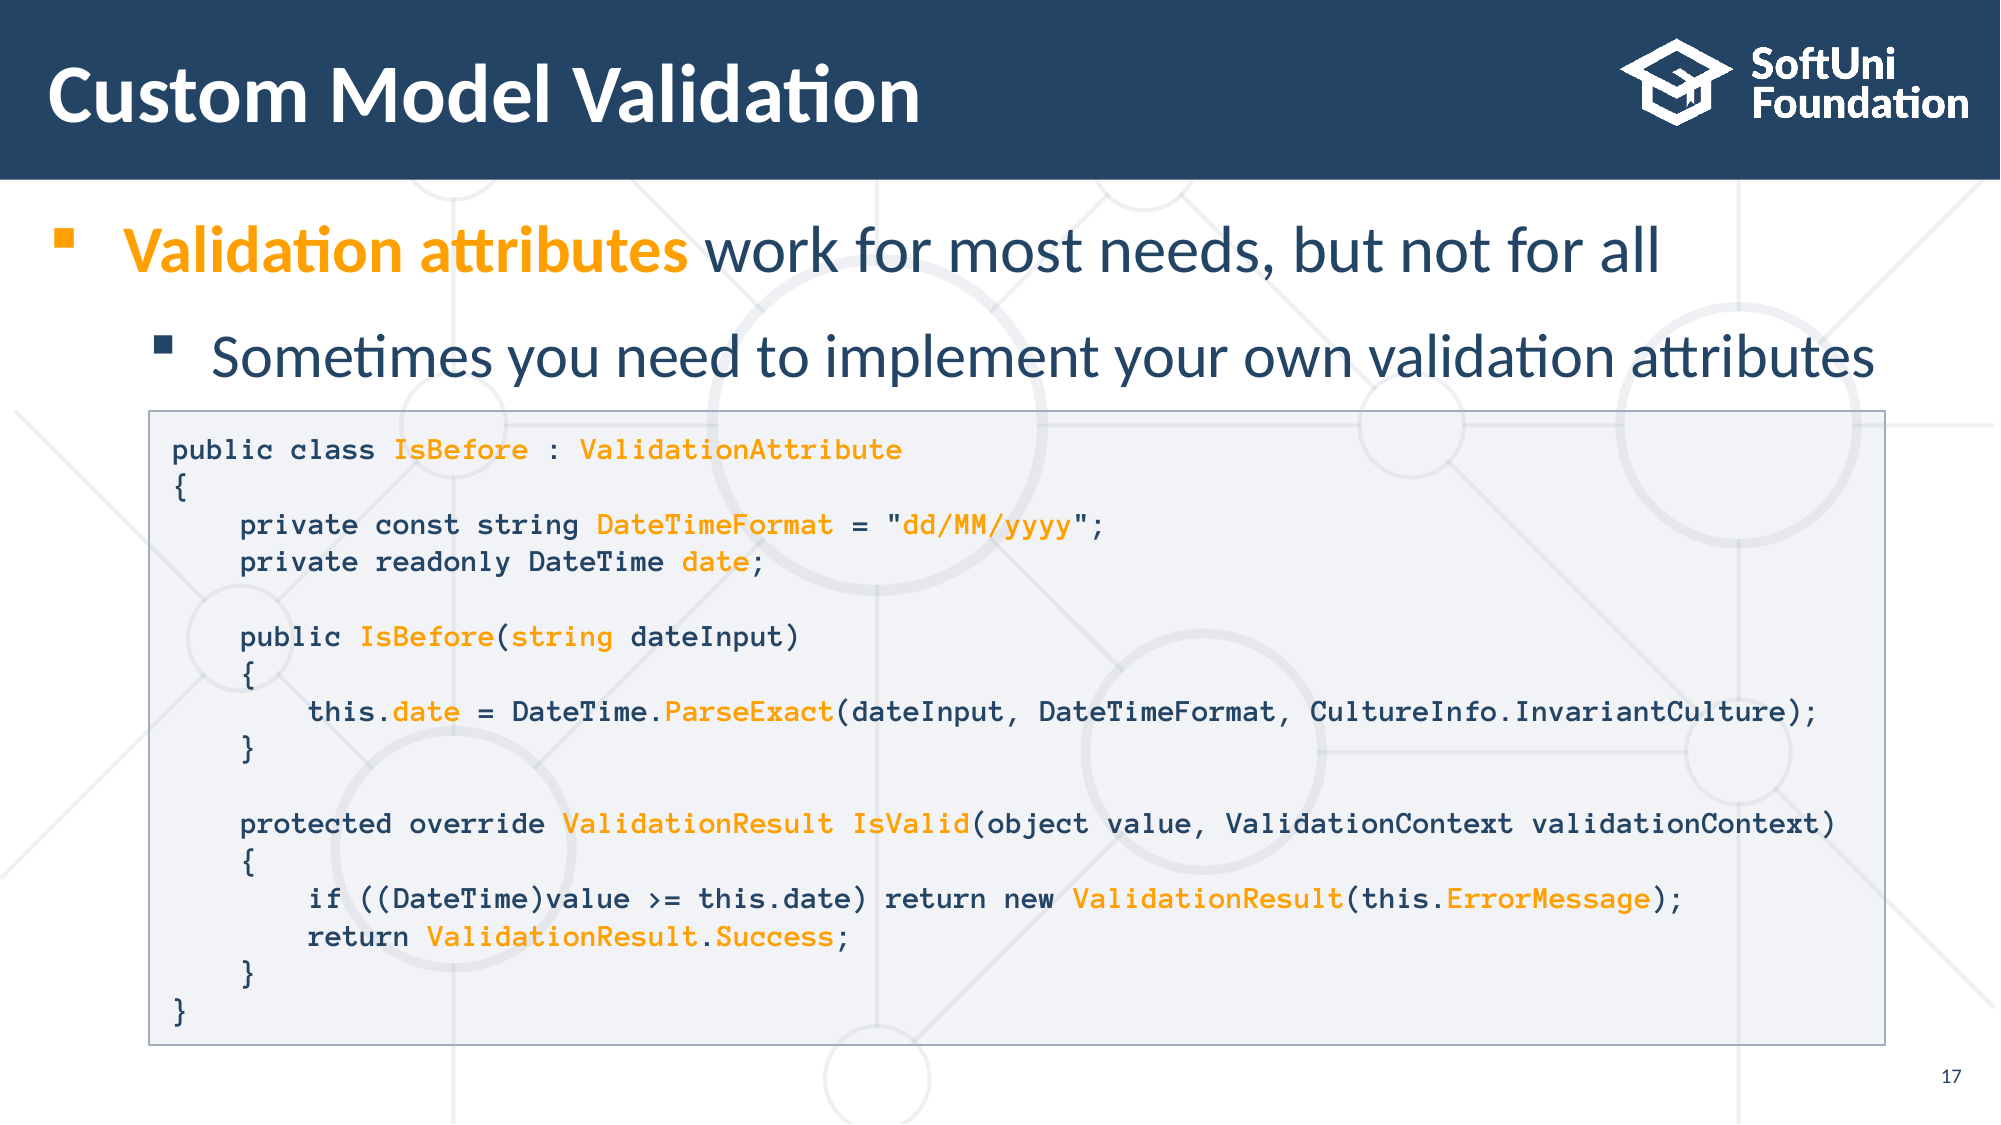

# Custom Model Validation
Validation attributes work for most needs, but not for all
Sometimes you need to implement your own validation attributes
public class IsBefore : ValidationAttribute
{
    private const string DateTimeFormat = "dd/MM/yyyy";
    private readonly DateTime date;

    public IsBefore(string dateInput)
    {
        this.date = DateTime.ParseExact(dateInput, DateTimeFormat, CultureInfo.InvariantCulture);
    }

    protected override ValidationResult IsValid(object value, ValidationContext validationContext)
    {
        if ((DateTime)value >= this.date) return new ValidationResult(this.ErrorMessage);
        return ValidationResult.Success;
    }
}
17